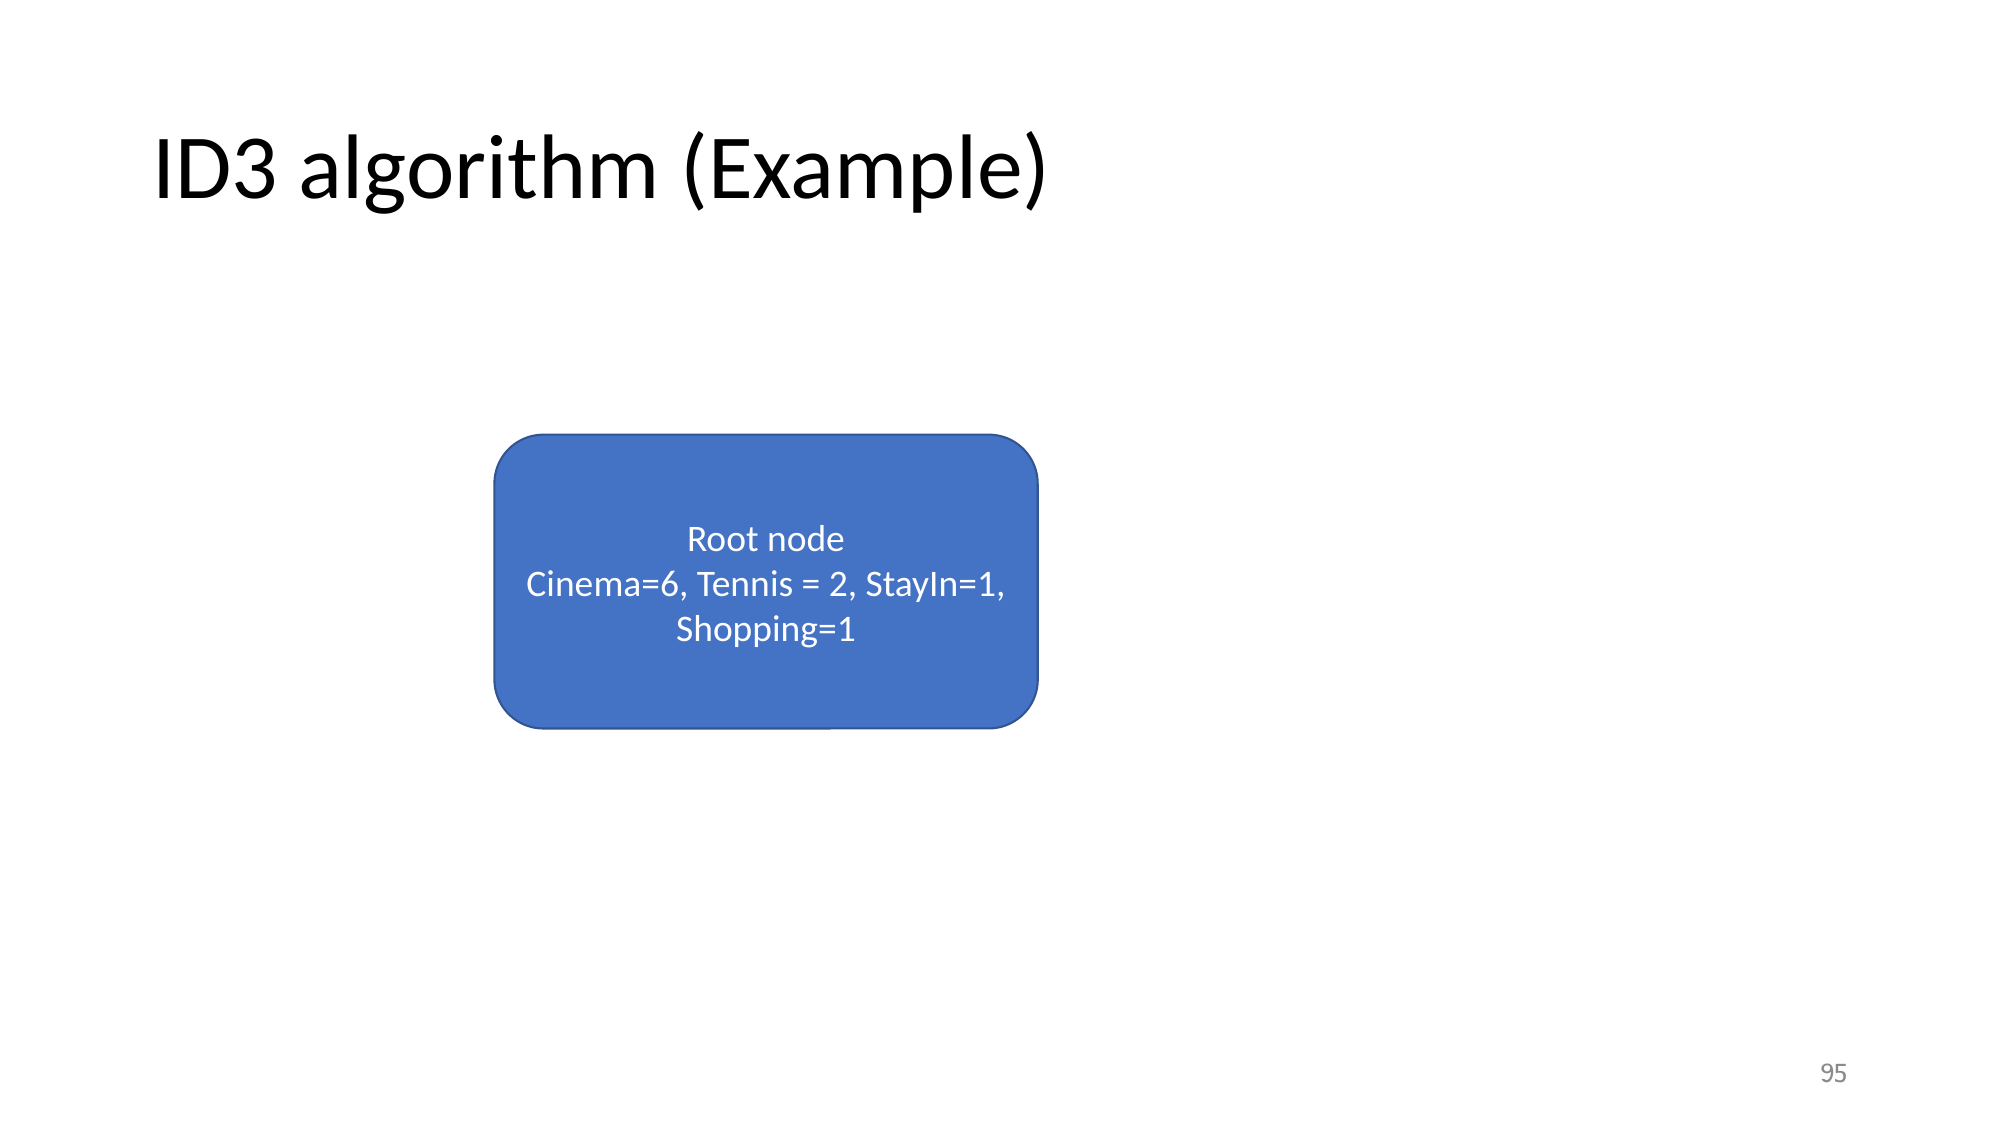

# ID3 algorithm (Example)

Root node
Cinema=6, Tennis = 2, StayIn=1, Shopping=1
95